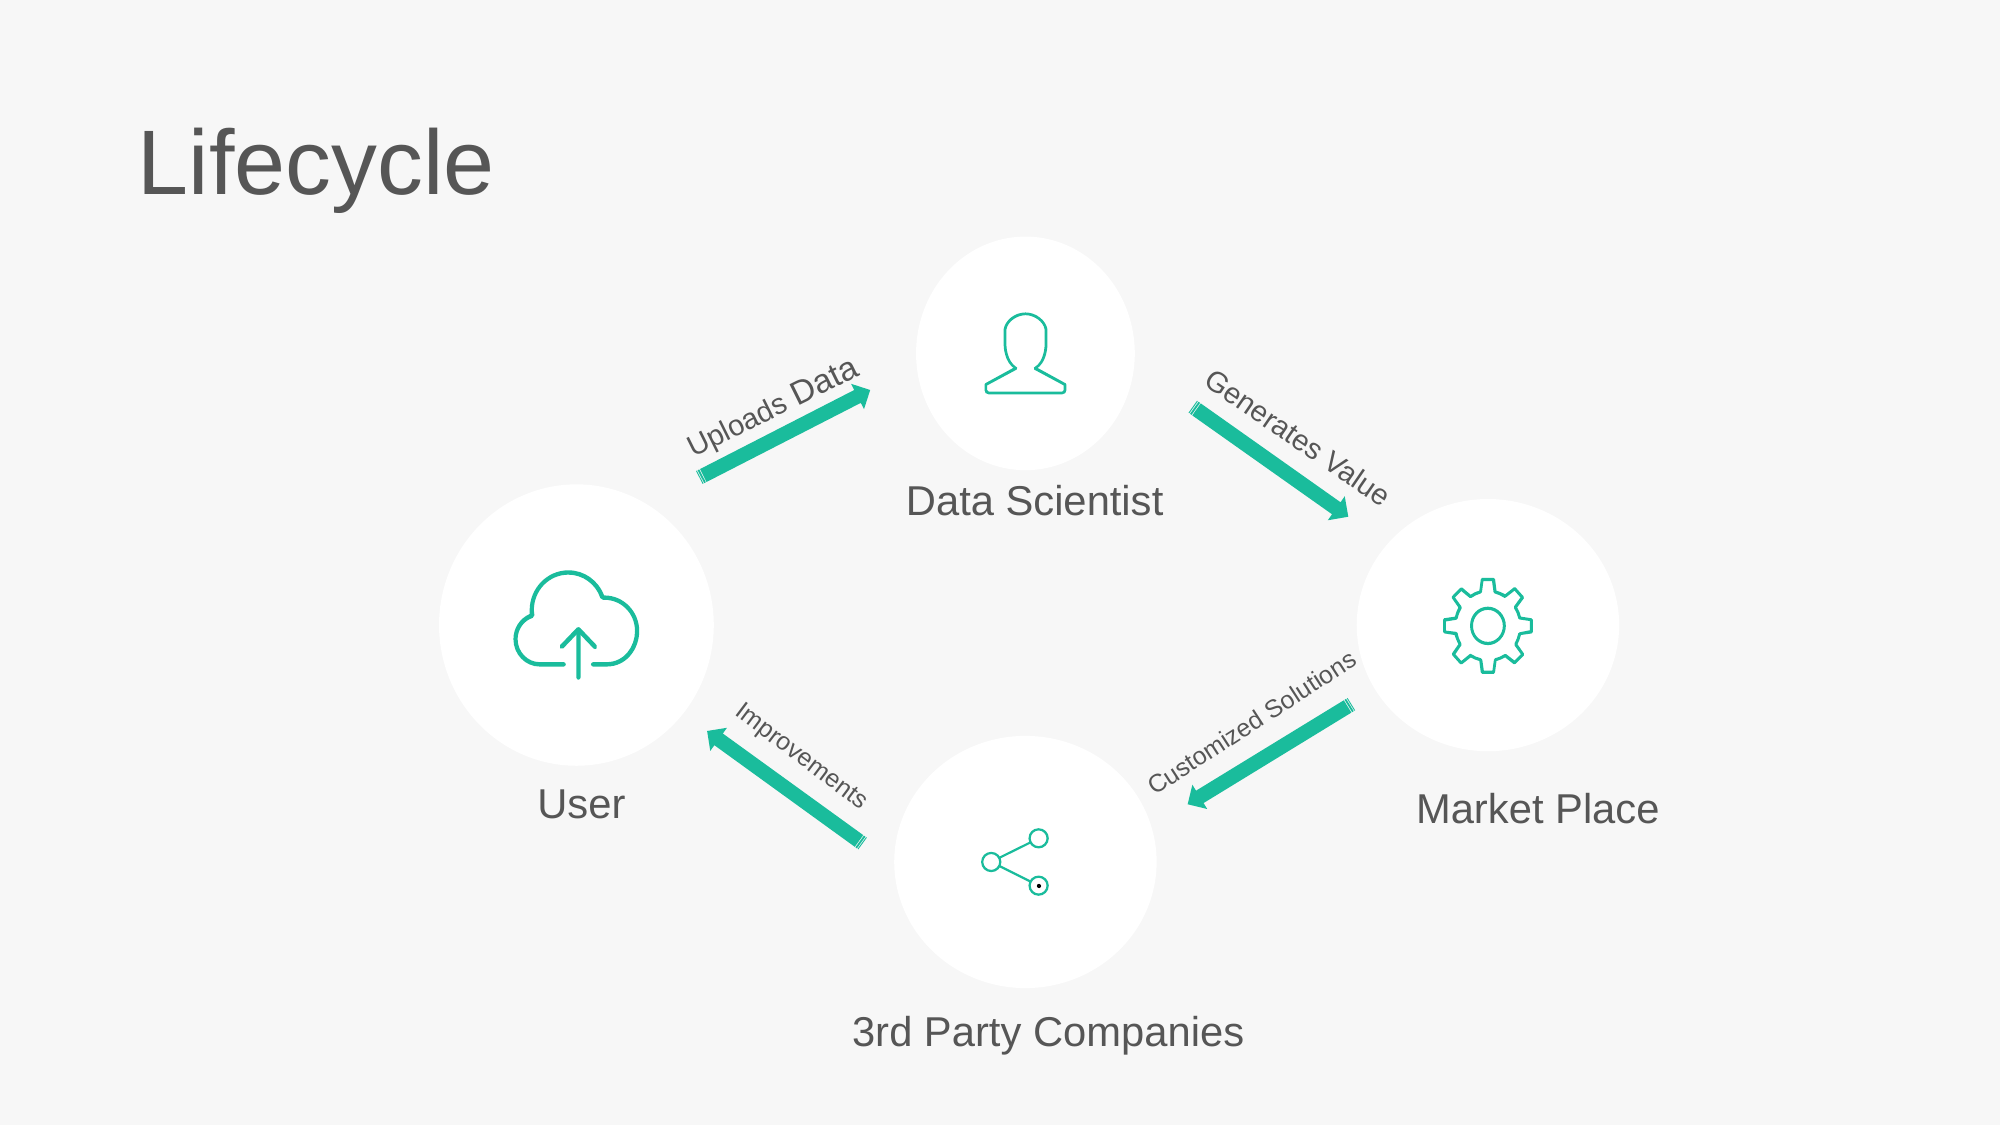

Lifecycle

Uploads Data

Generates Value

Data Scientist

Customized Solutions

Improvements

User
Market Place

3rd Party Companies